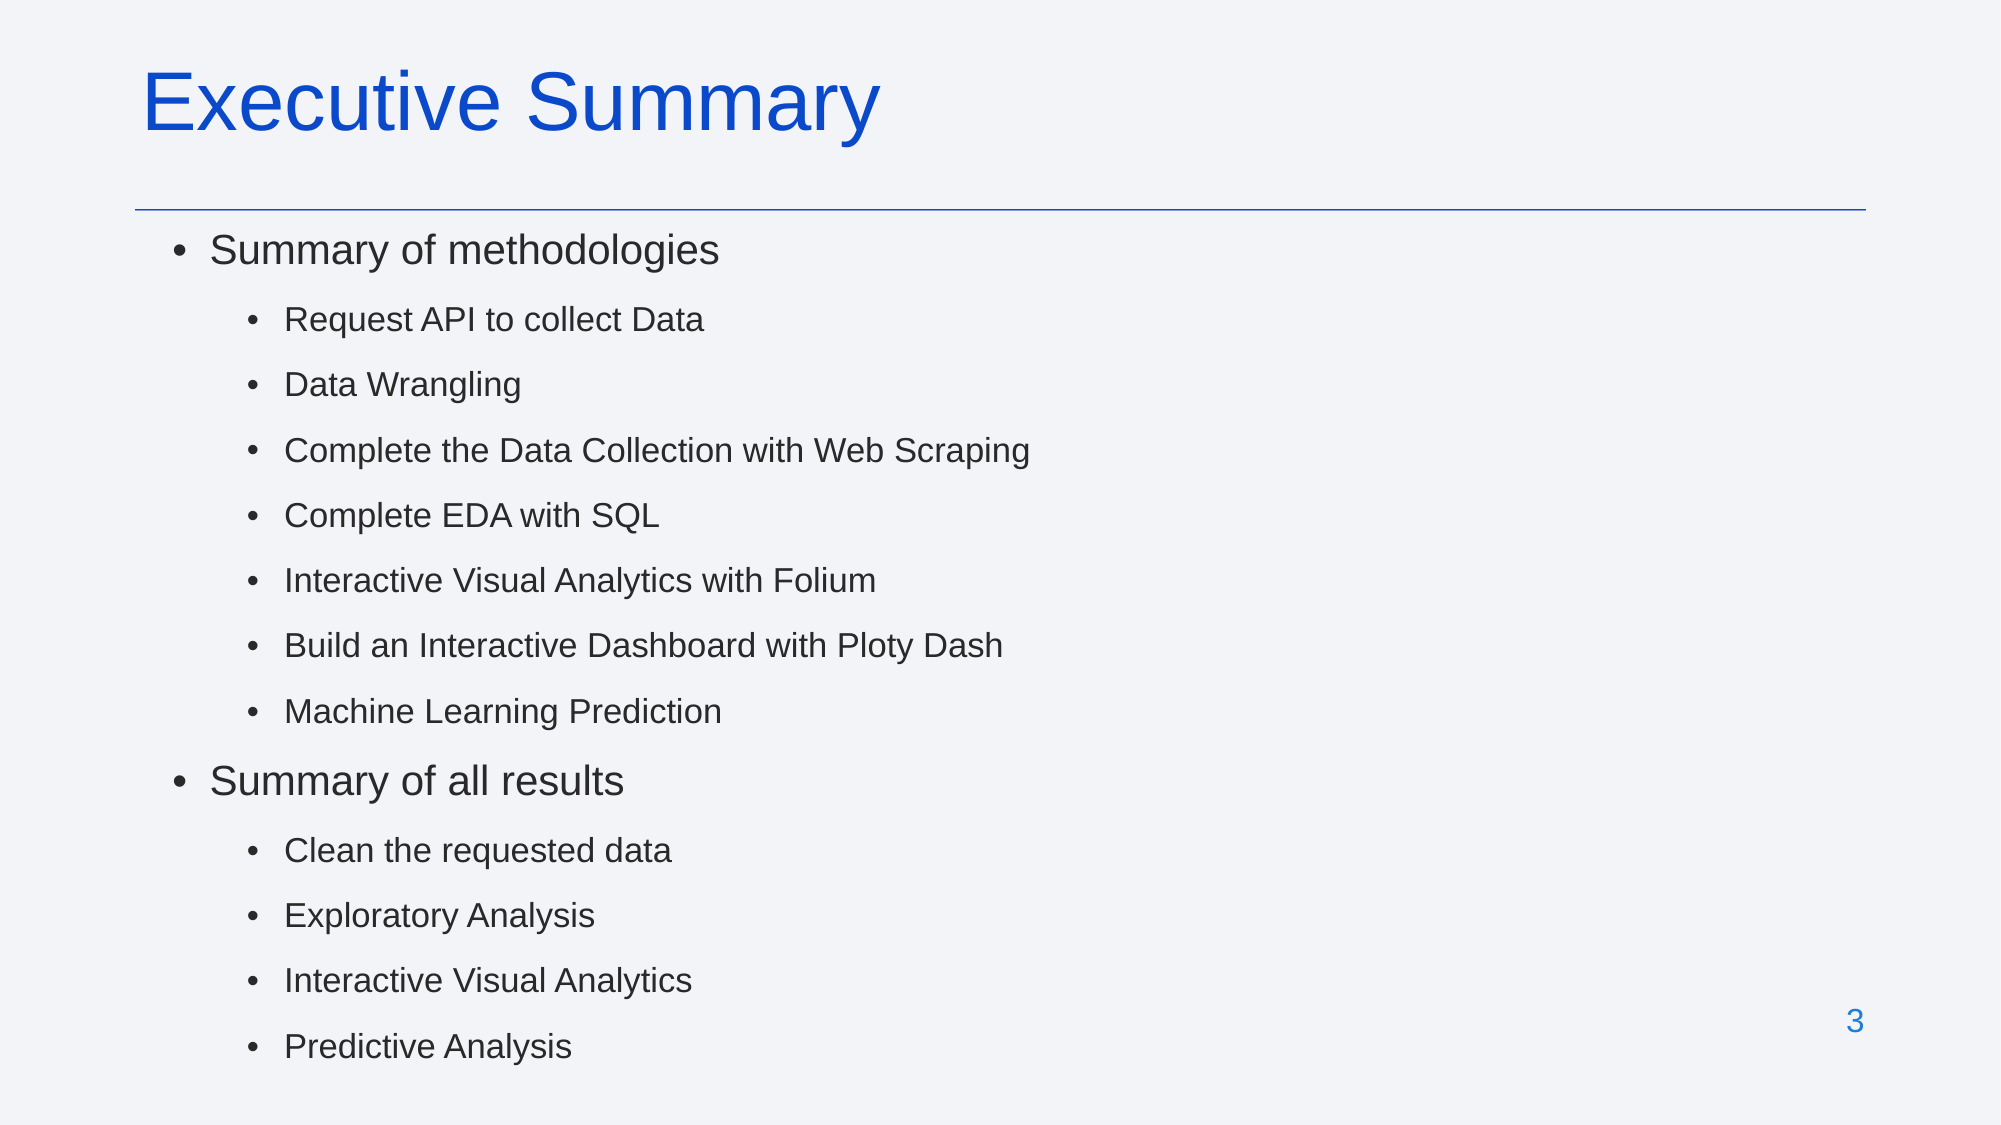

Executive Summary
Summary of methodologies
Request API to collect Data
Data Wrangling
Complete the Data Collection with Web Scraping
Complete EDA with SQL
Interactive Visual Analytics with Folium
Build an Interactive Dashboard with Ploty Dash
Machine Learning Prediction
Summary of all results
Clean the requested data
Exploratory Analysis
Interactive Visual Analytics
Predictive Analysis

3